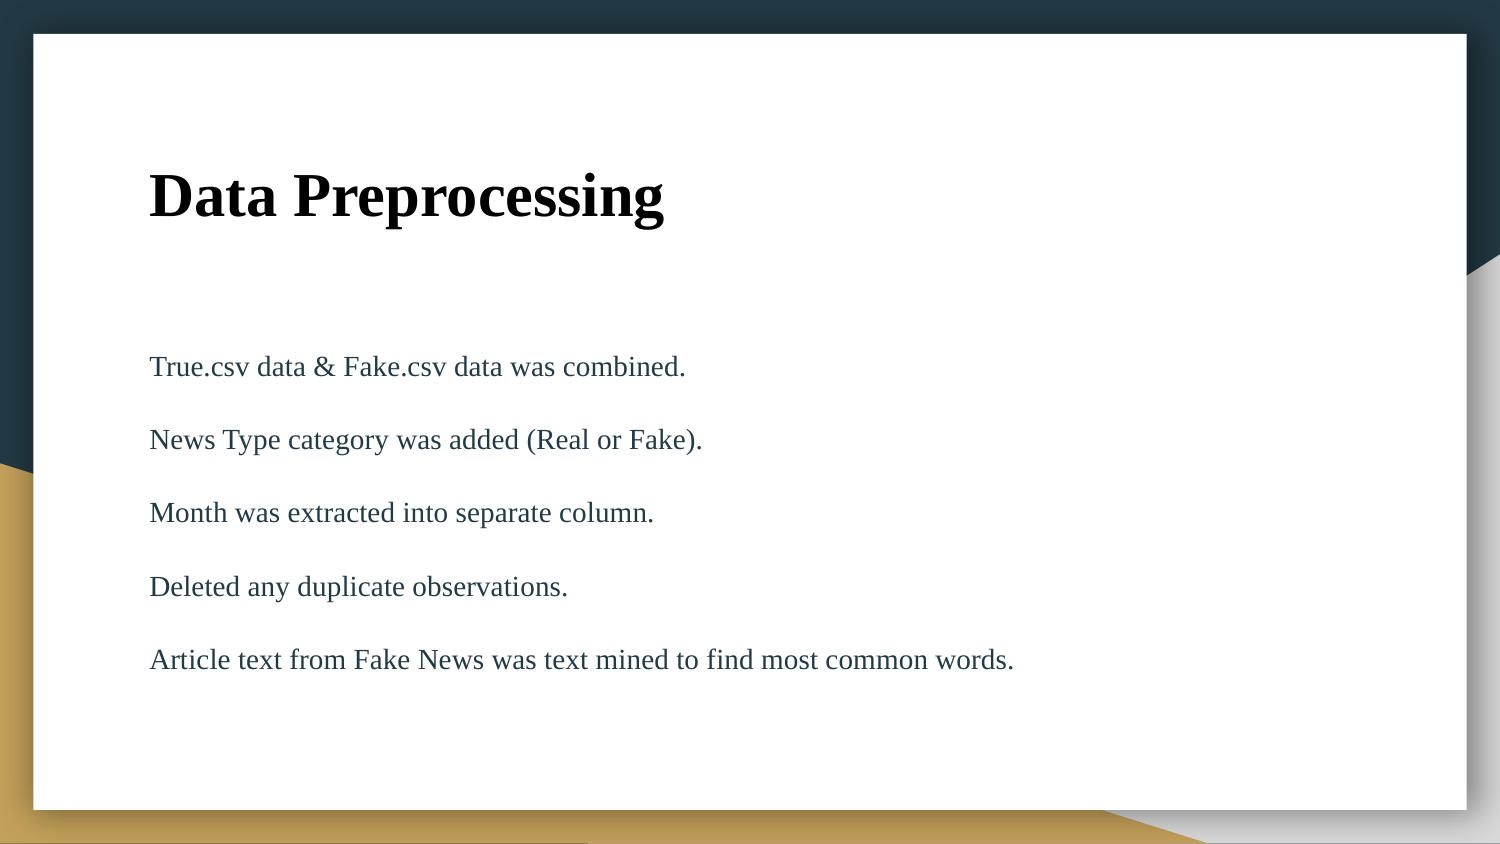

# Data Preprocessing
True.csv data & Fake.csv data was combined.
News Type category was added (Real or Fake).
Month was extracted into separate column.
Deleted any duplicate observations.
Article text from Fake News was text mined to find most common words.